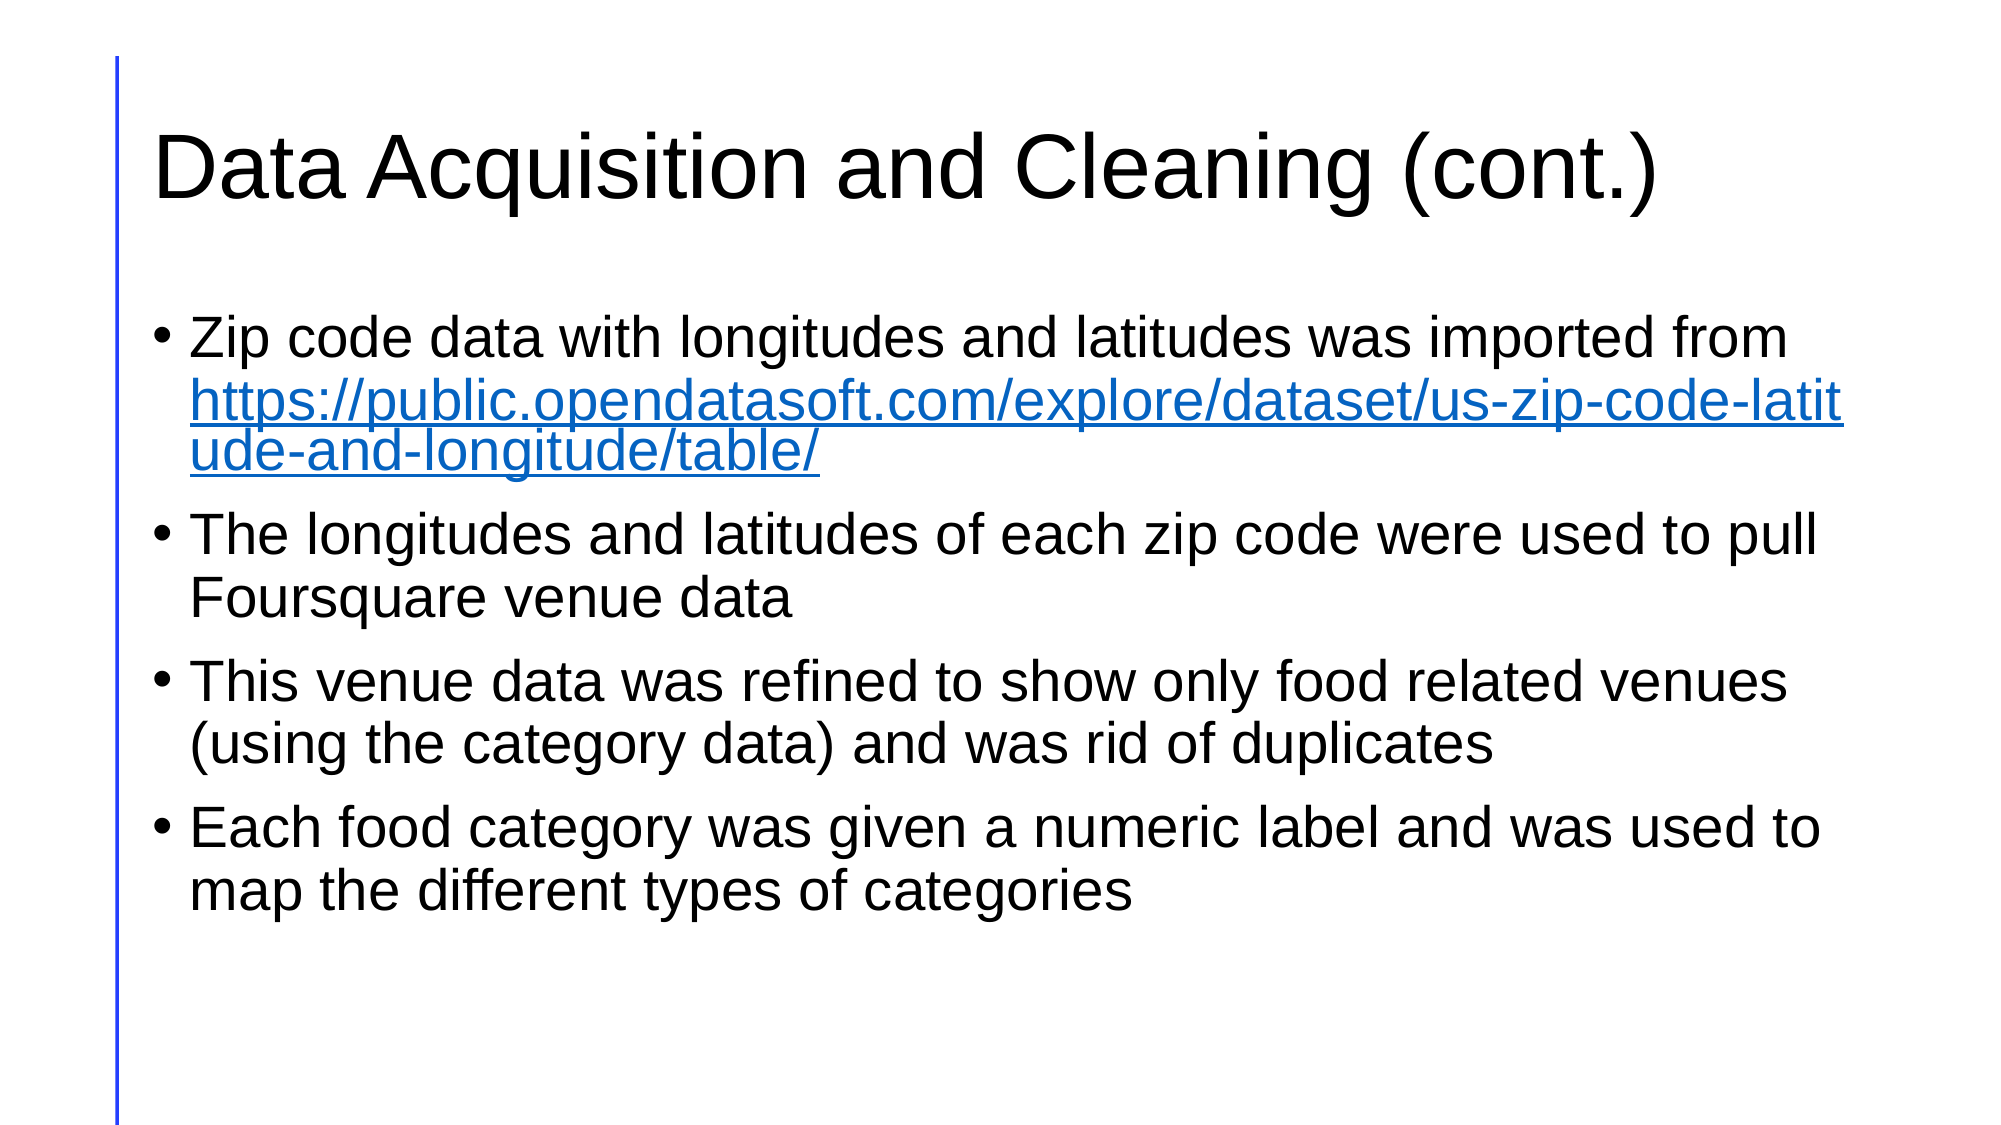

# Data Acquisition and Cleaning (cont.)
Zip code data with longitudes and latitudes was imported from https://public.opendatasoft.com/explore/dataset/us-zip-code-latitude-and-longitude/table/
The longitudes and latitudes of each zip code were used to pull Foursquare venue data
This venue data was refined to show only food related venues (using the category data) and was rid of duplicates
Each food category was given a numeric label and was used to map the different types of categories